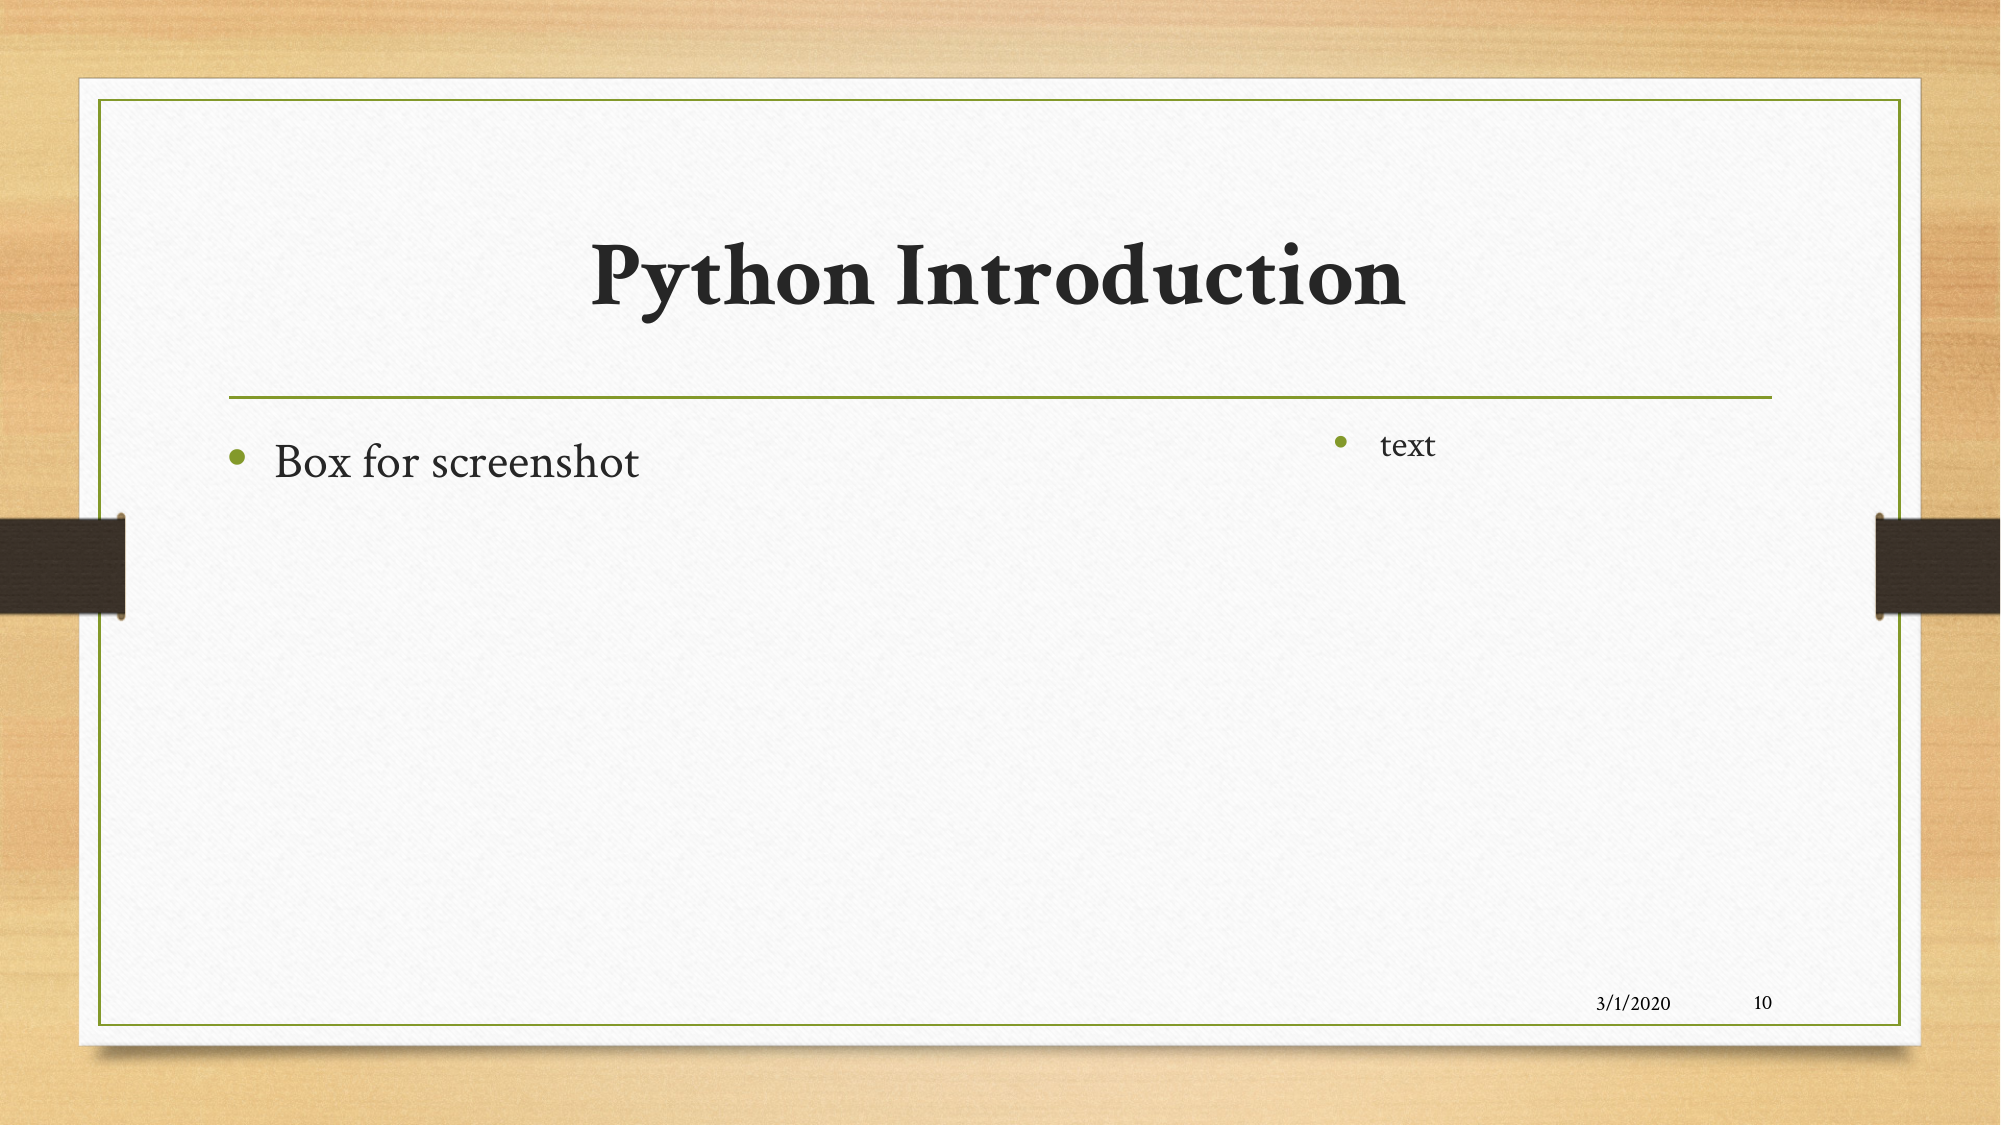

# Python Introduction
text
Box for screenshot
3/1/2020
10